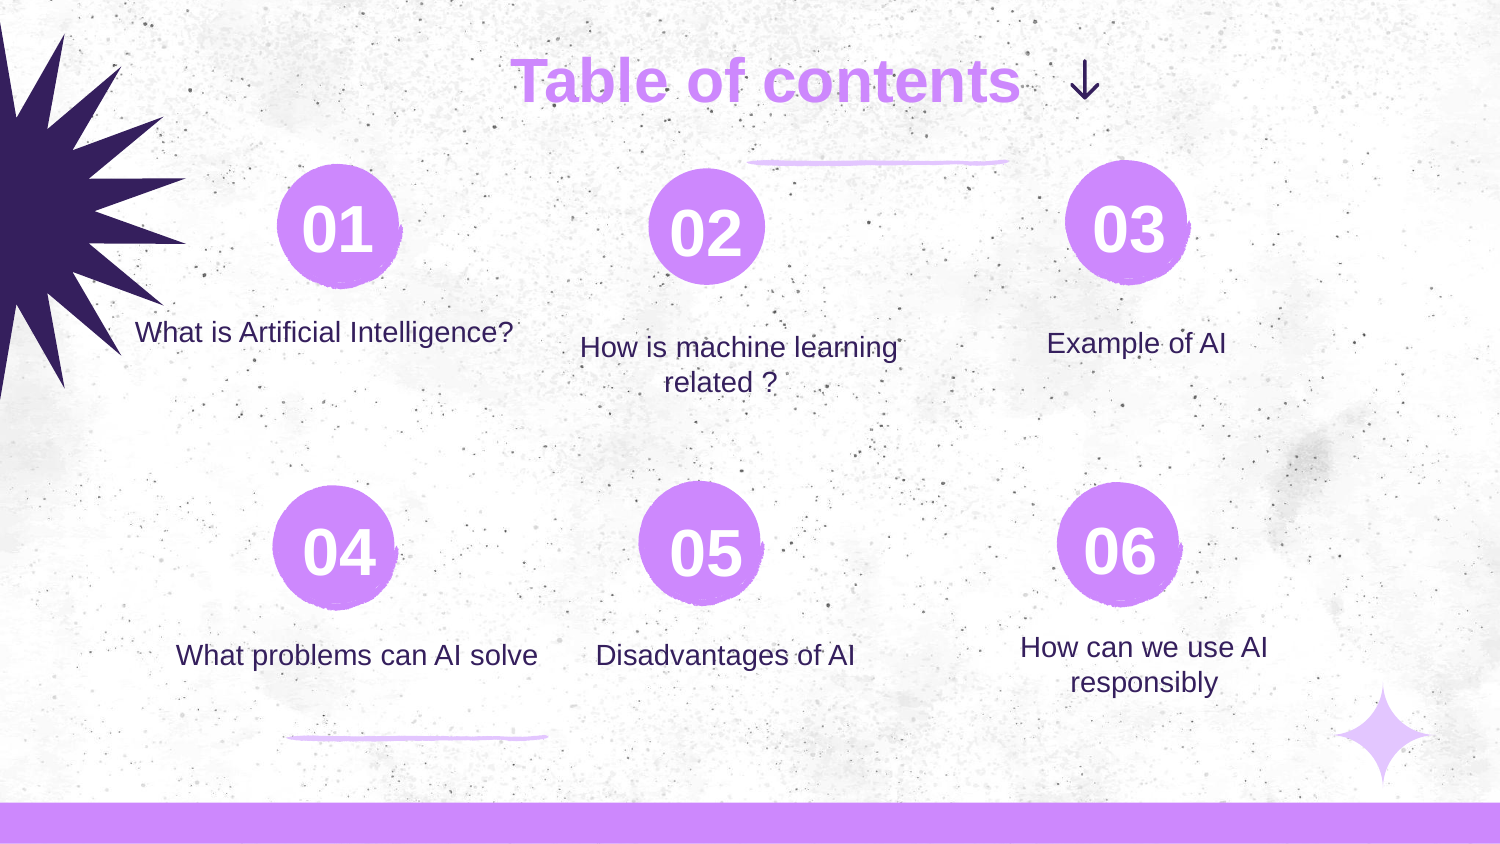

# Table of contents

01
03
02
What is Artificial Intelligence?
Example of AI
How is machine learning related ?

06
04
05
How can we use AI responsibly
What problems can AI solve
Disadvantages of AI